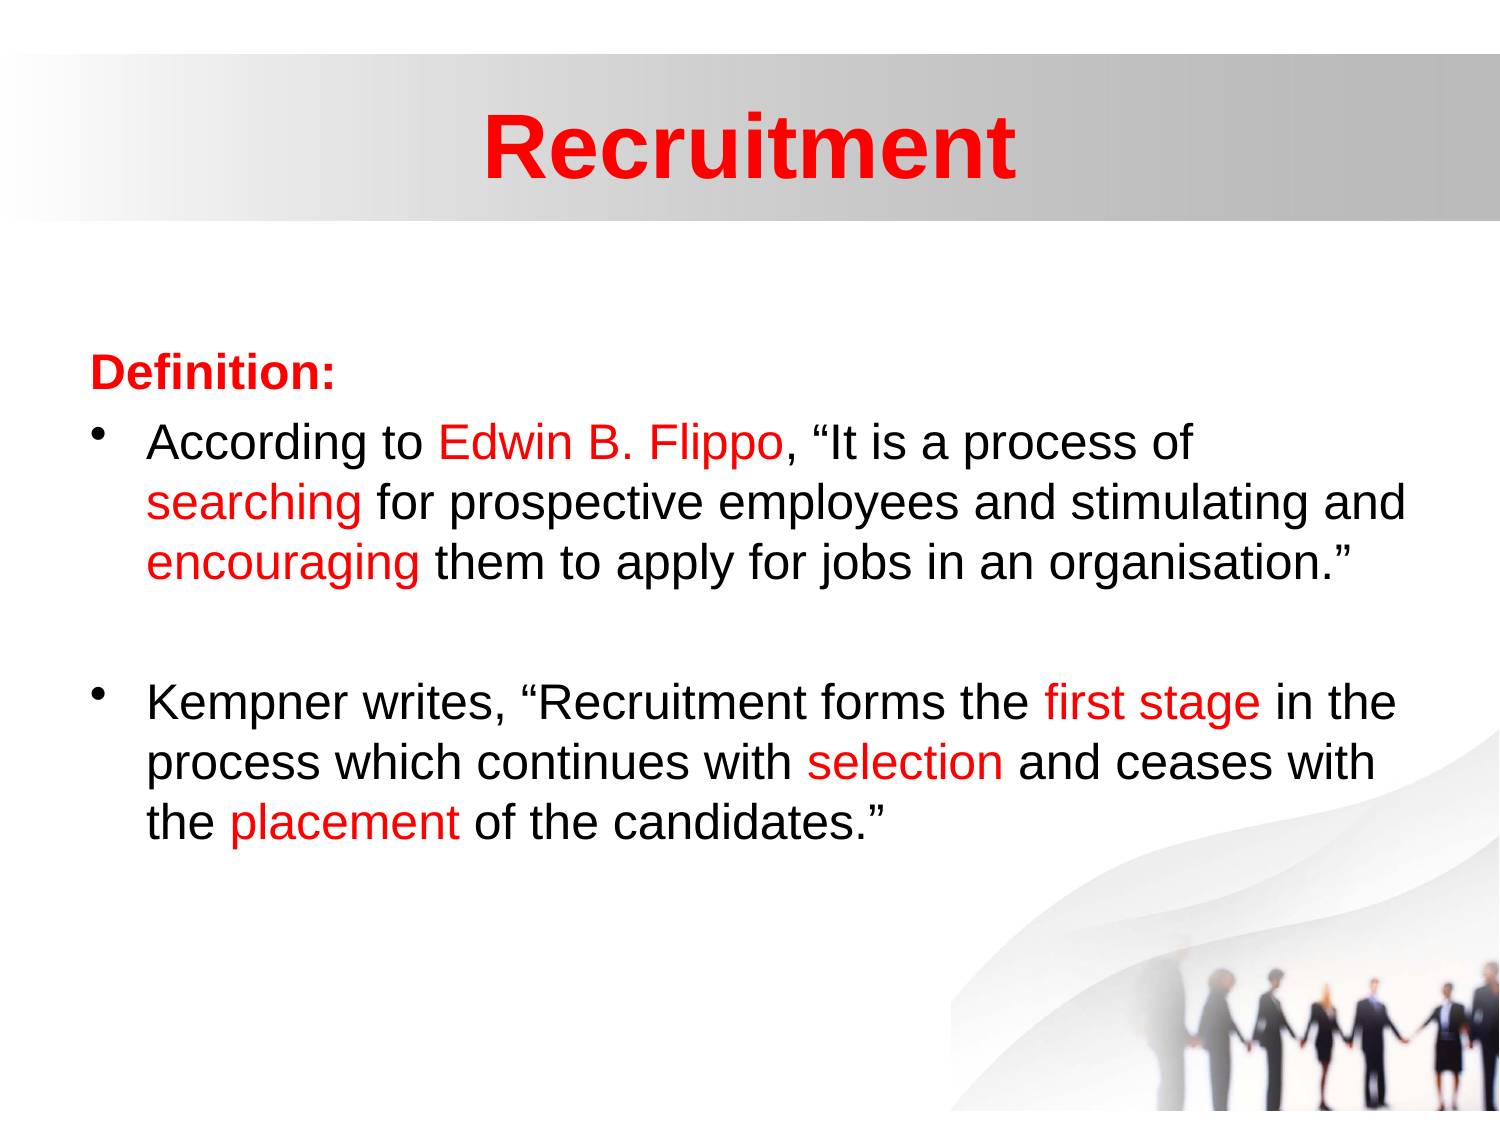

# Recruitment

Definition:
According to Edwin B. Flippo, “It is a process of searching for prospective employees and stimulating and encouraging them to apply for jobs in an organisation.”

Kempner writes, “Recruitment forms the first stage in the process which continues with selection and ceases with the placement of the candidates.”